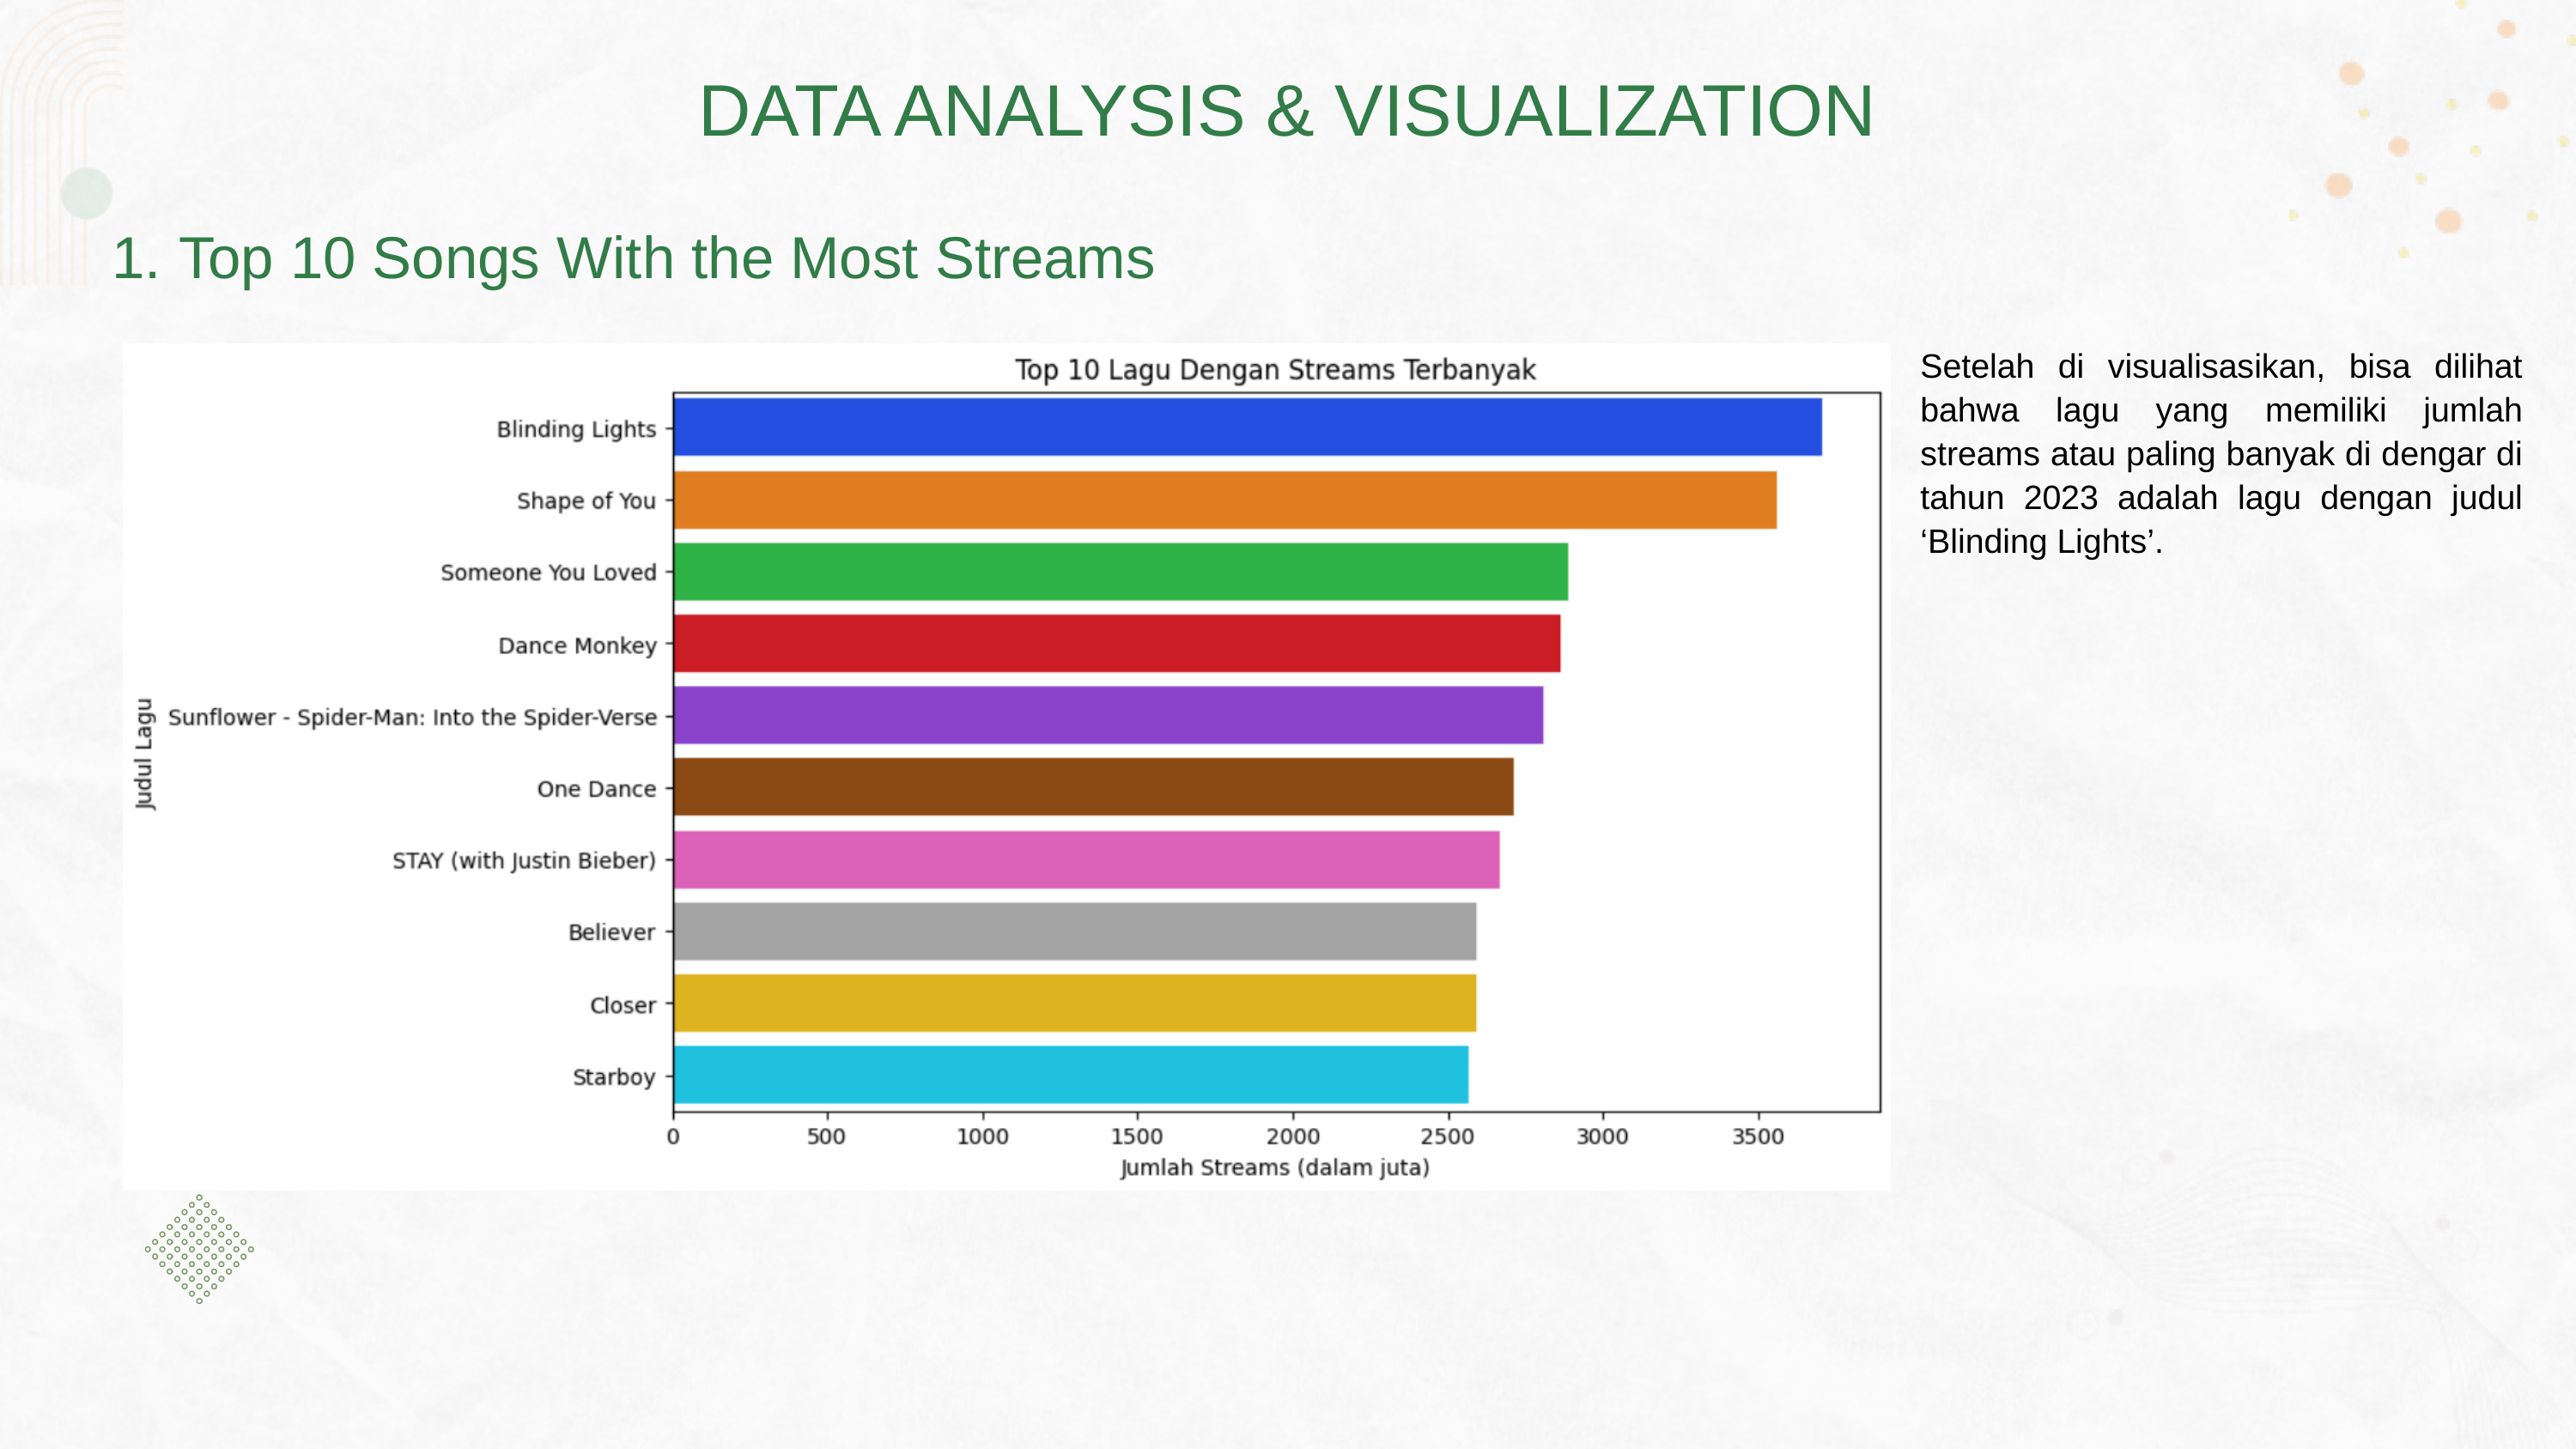

DATA ANALYSIS & VISUALIZATION
 Top 10 Songs With the Most Streams
Setelah di visualisasikan, bisa dilihat bahwa lagu yang memiliki jumlah streams atau paling banyak di dengar di tahun 2023 adalah lagu dengan judul ‘Blinding Lights’.